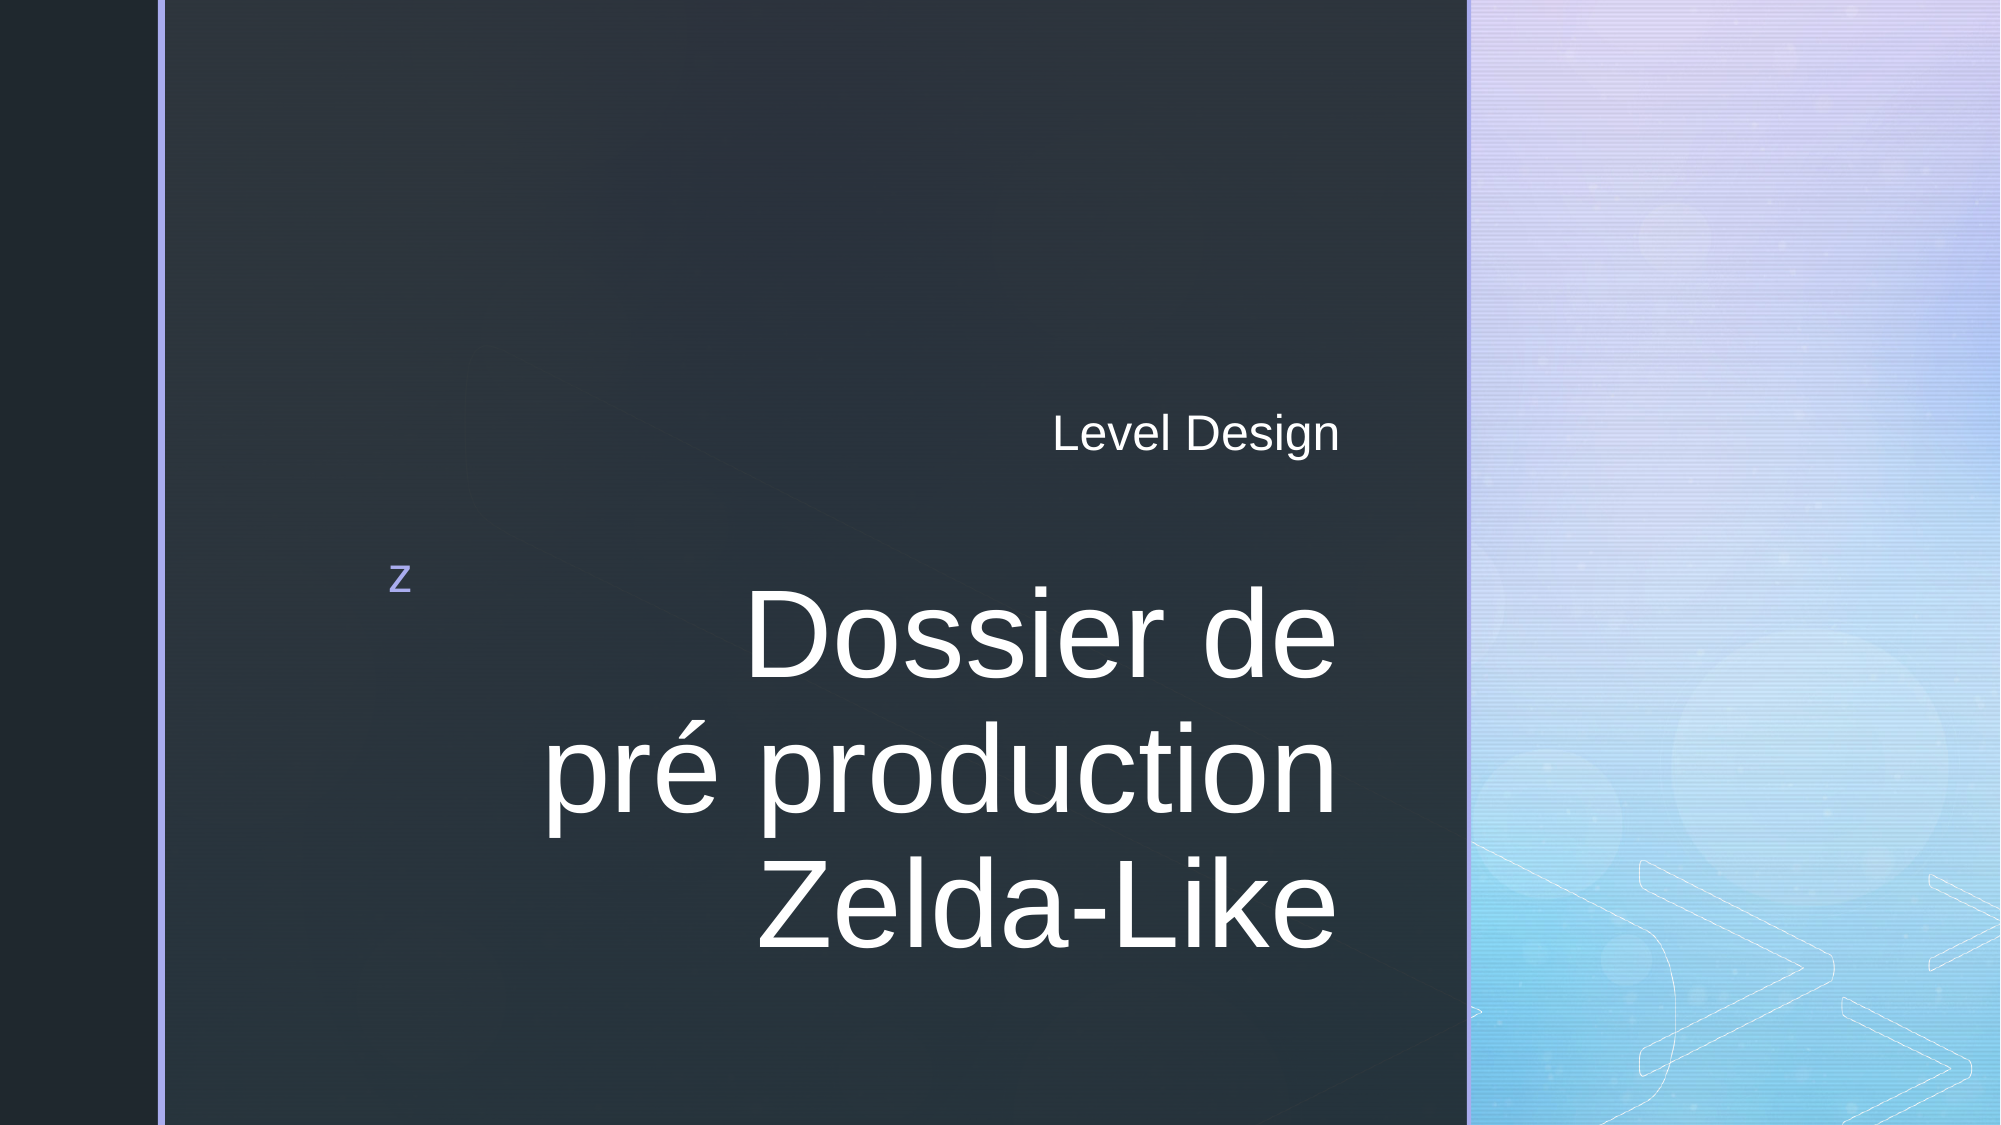

Level Design
# Dossier de pré production Zelda-Like